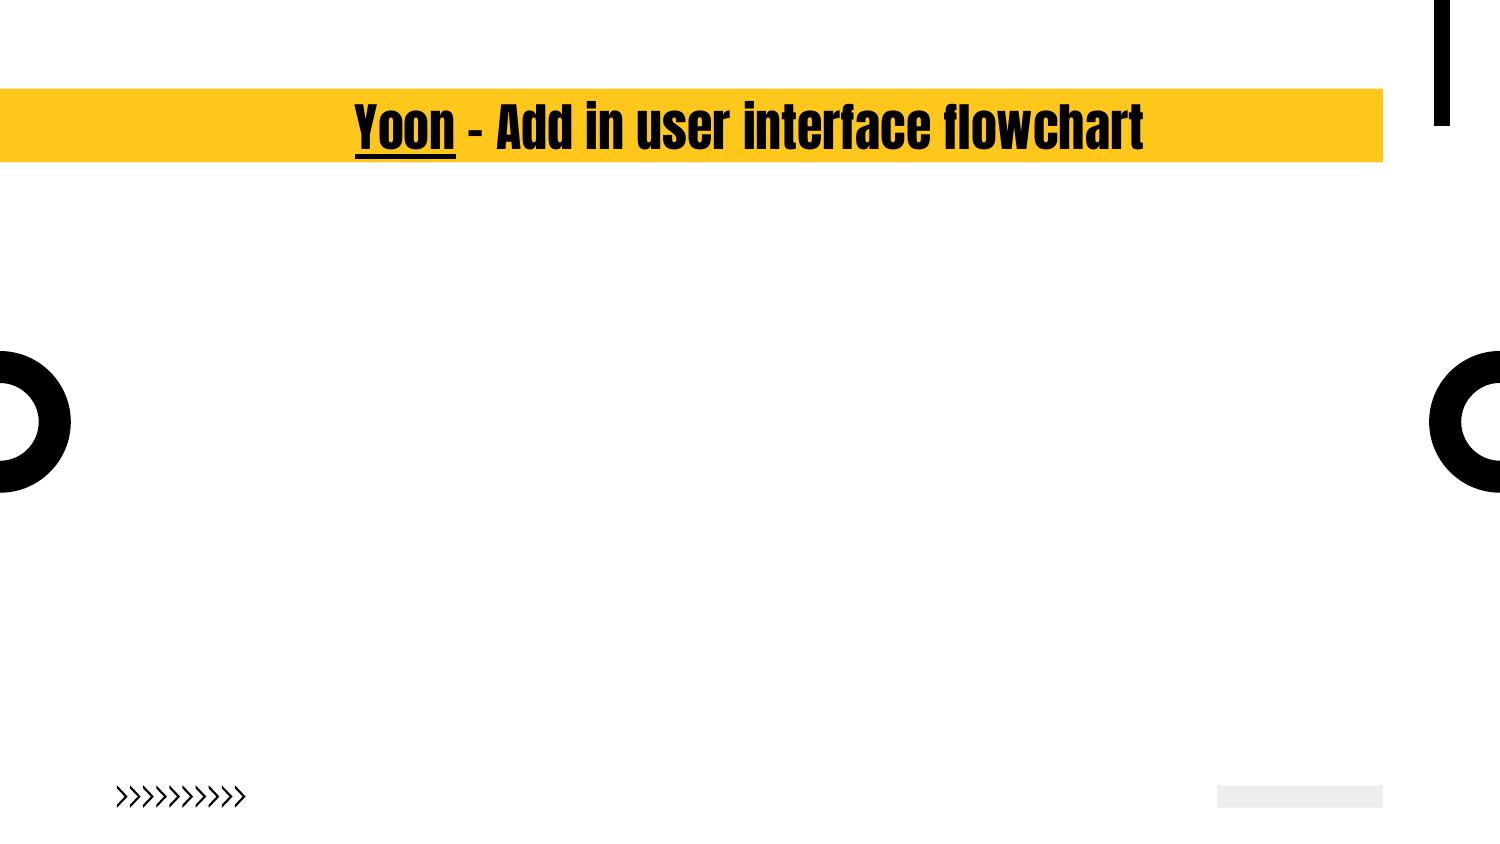

# Yoon – Add in user interface flowchart